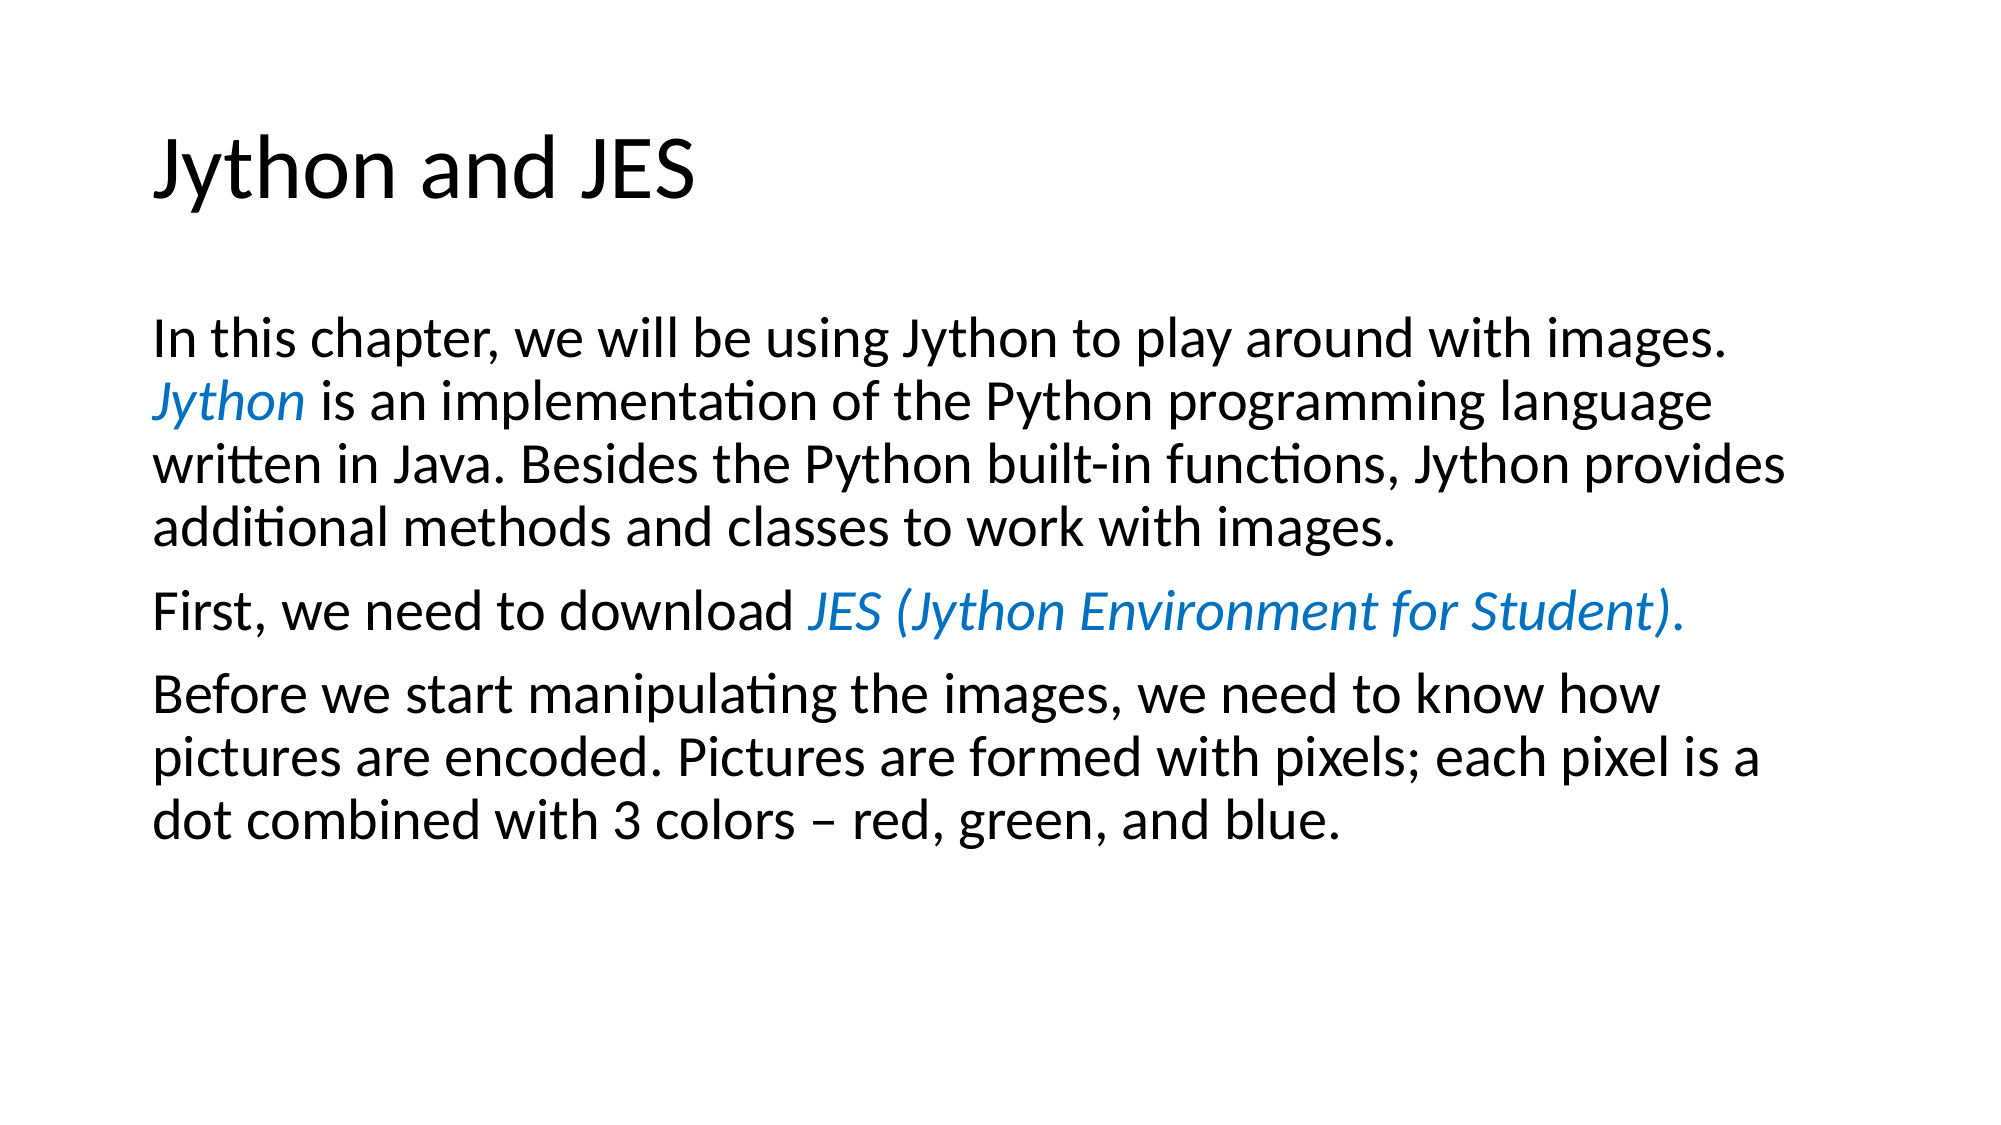

# Jython and JES
In this chapter, we will be using Jython to play around with images. Jython is an implementation of the Python programming language written in Java. Besides the Python built-in functions, Jython provides additional methods and classes to work with images.
First, we need to download JES (Jython Environment for Student).
Before we start manipulating the images, we need to know how pictures are encoded. Pictures are formed with pixels; each pixel is a dot combined with 3 colors – red, green, and blue.